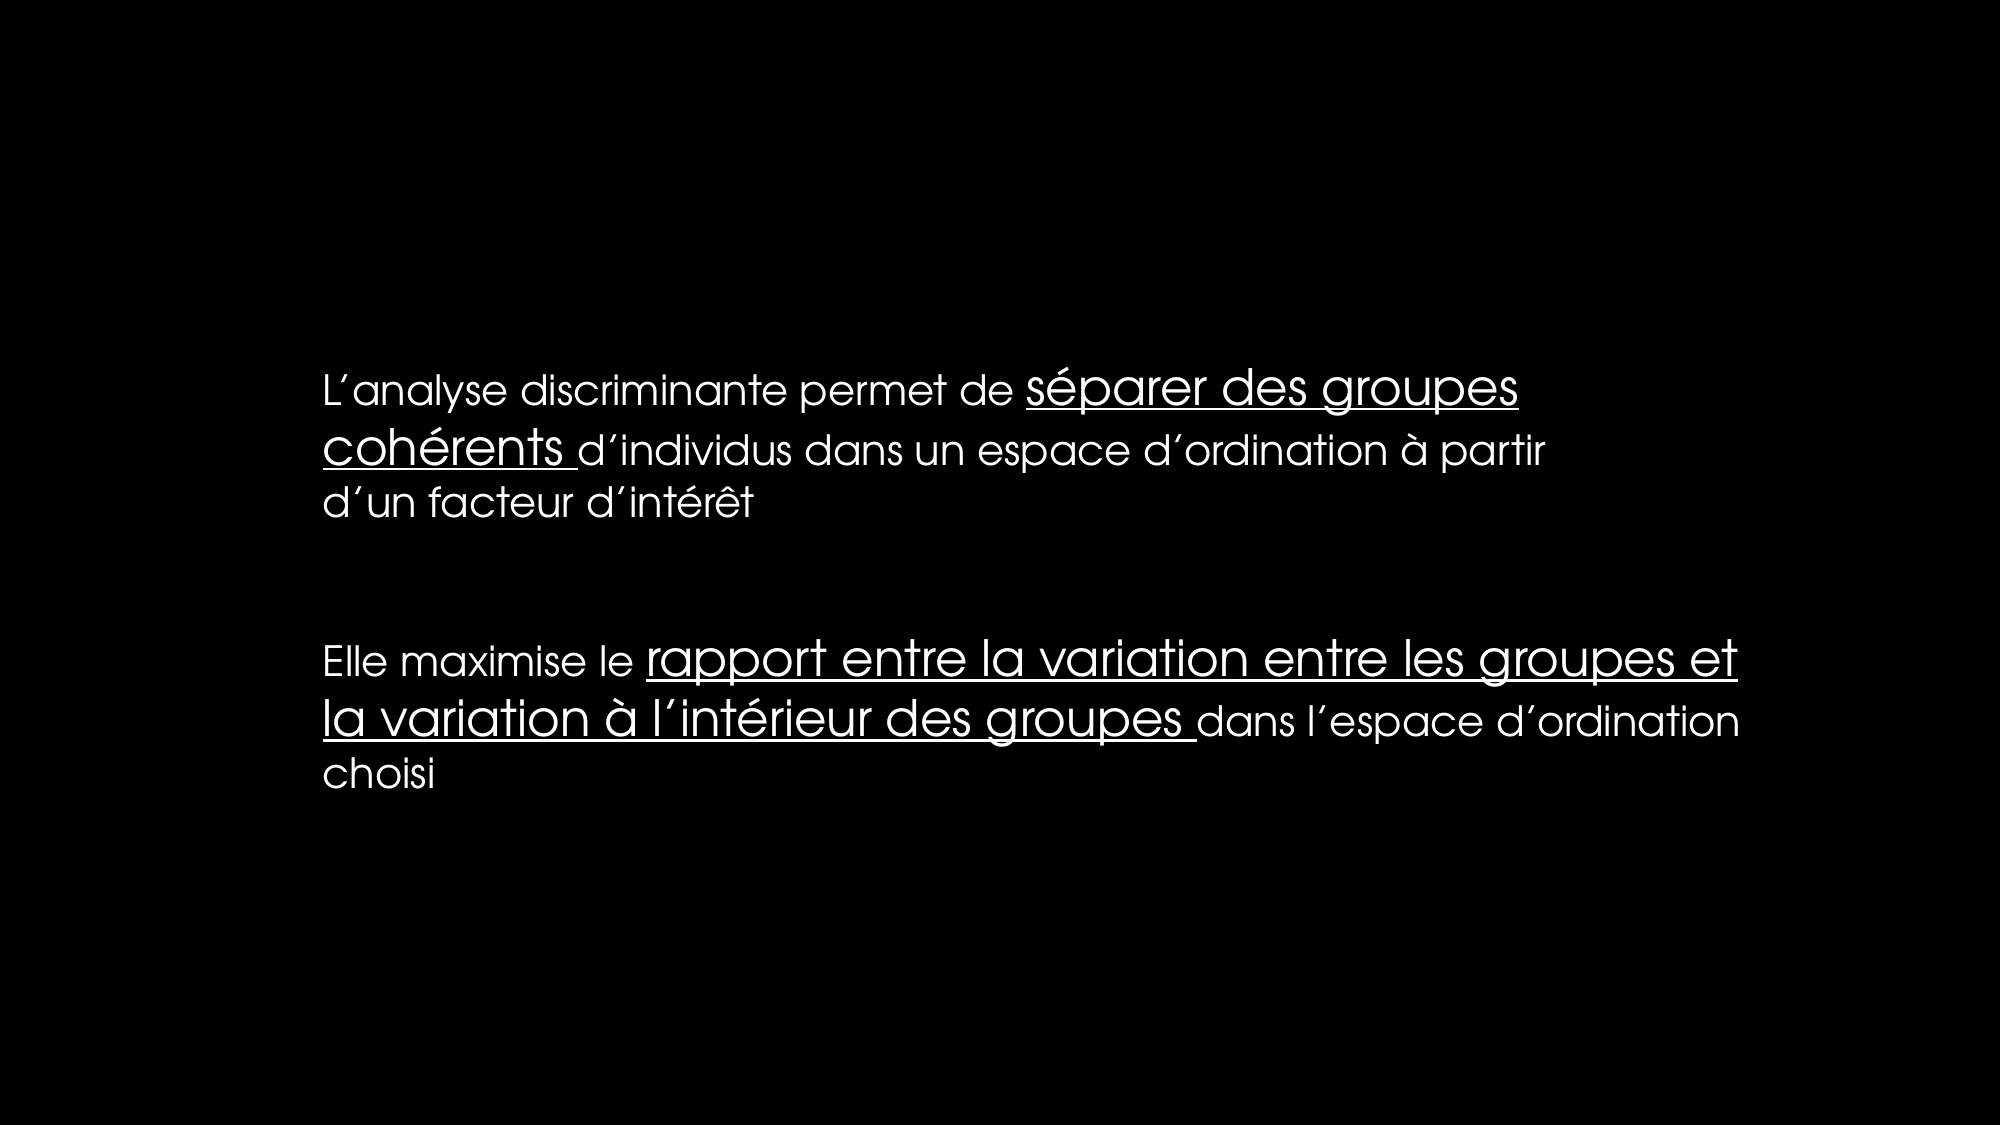

L’analyse discriminante permet de séparer des groupes cohérents d’individus dans un espace d’ordination à partir d’un facteur d’intérêt
Elle maximise le rapport entre la variation entre les groupes et la variation à l’intérieur des groupes dans l’espace d’ordination choisi